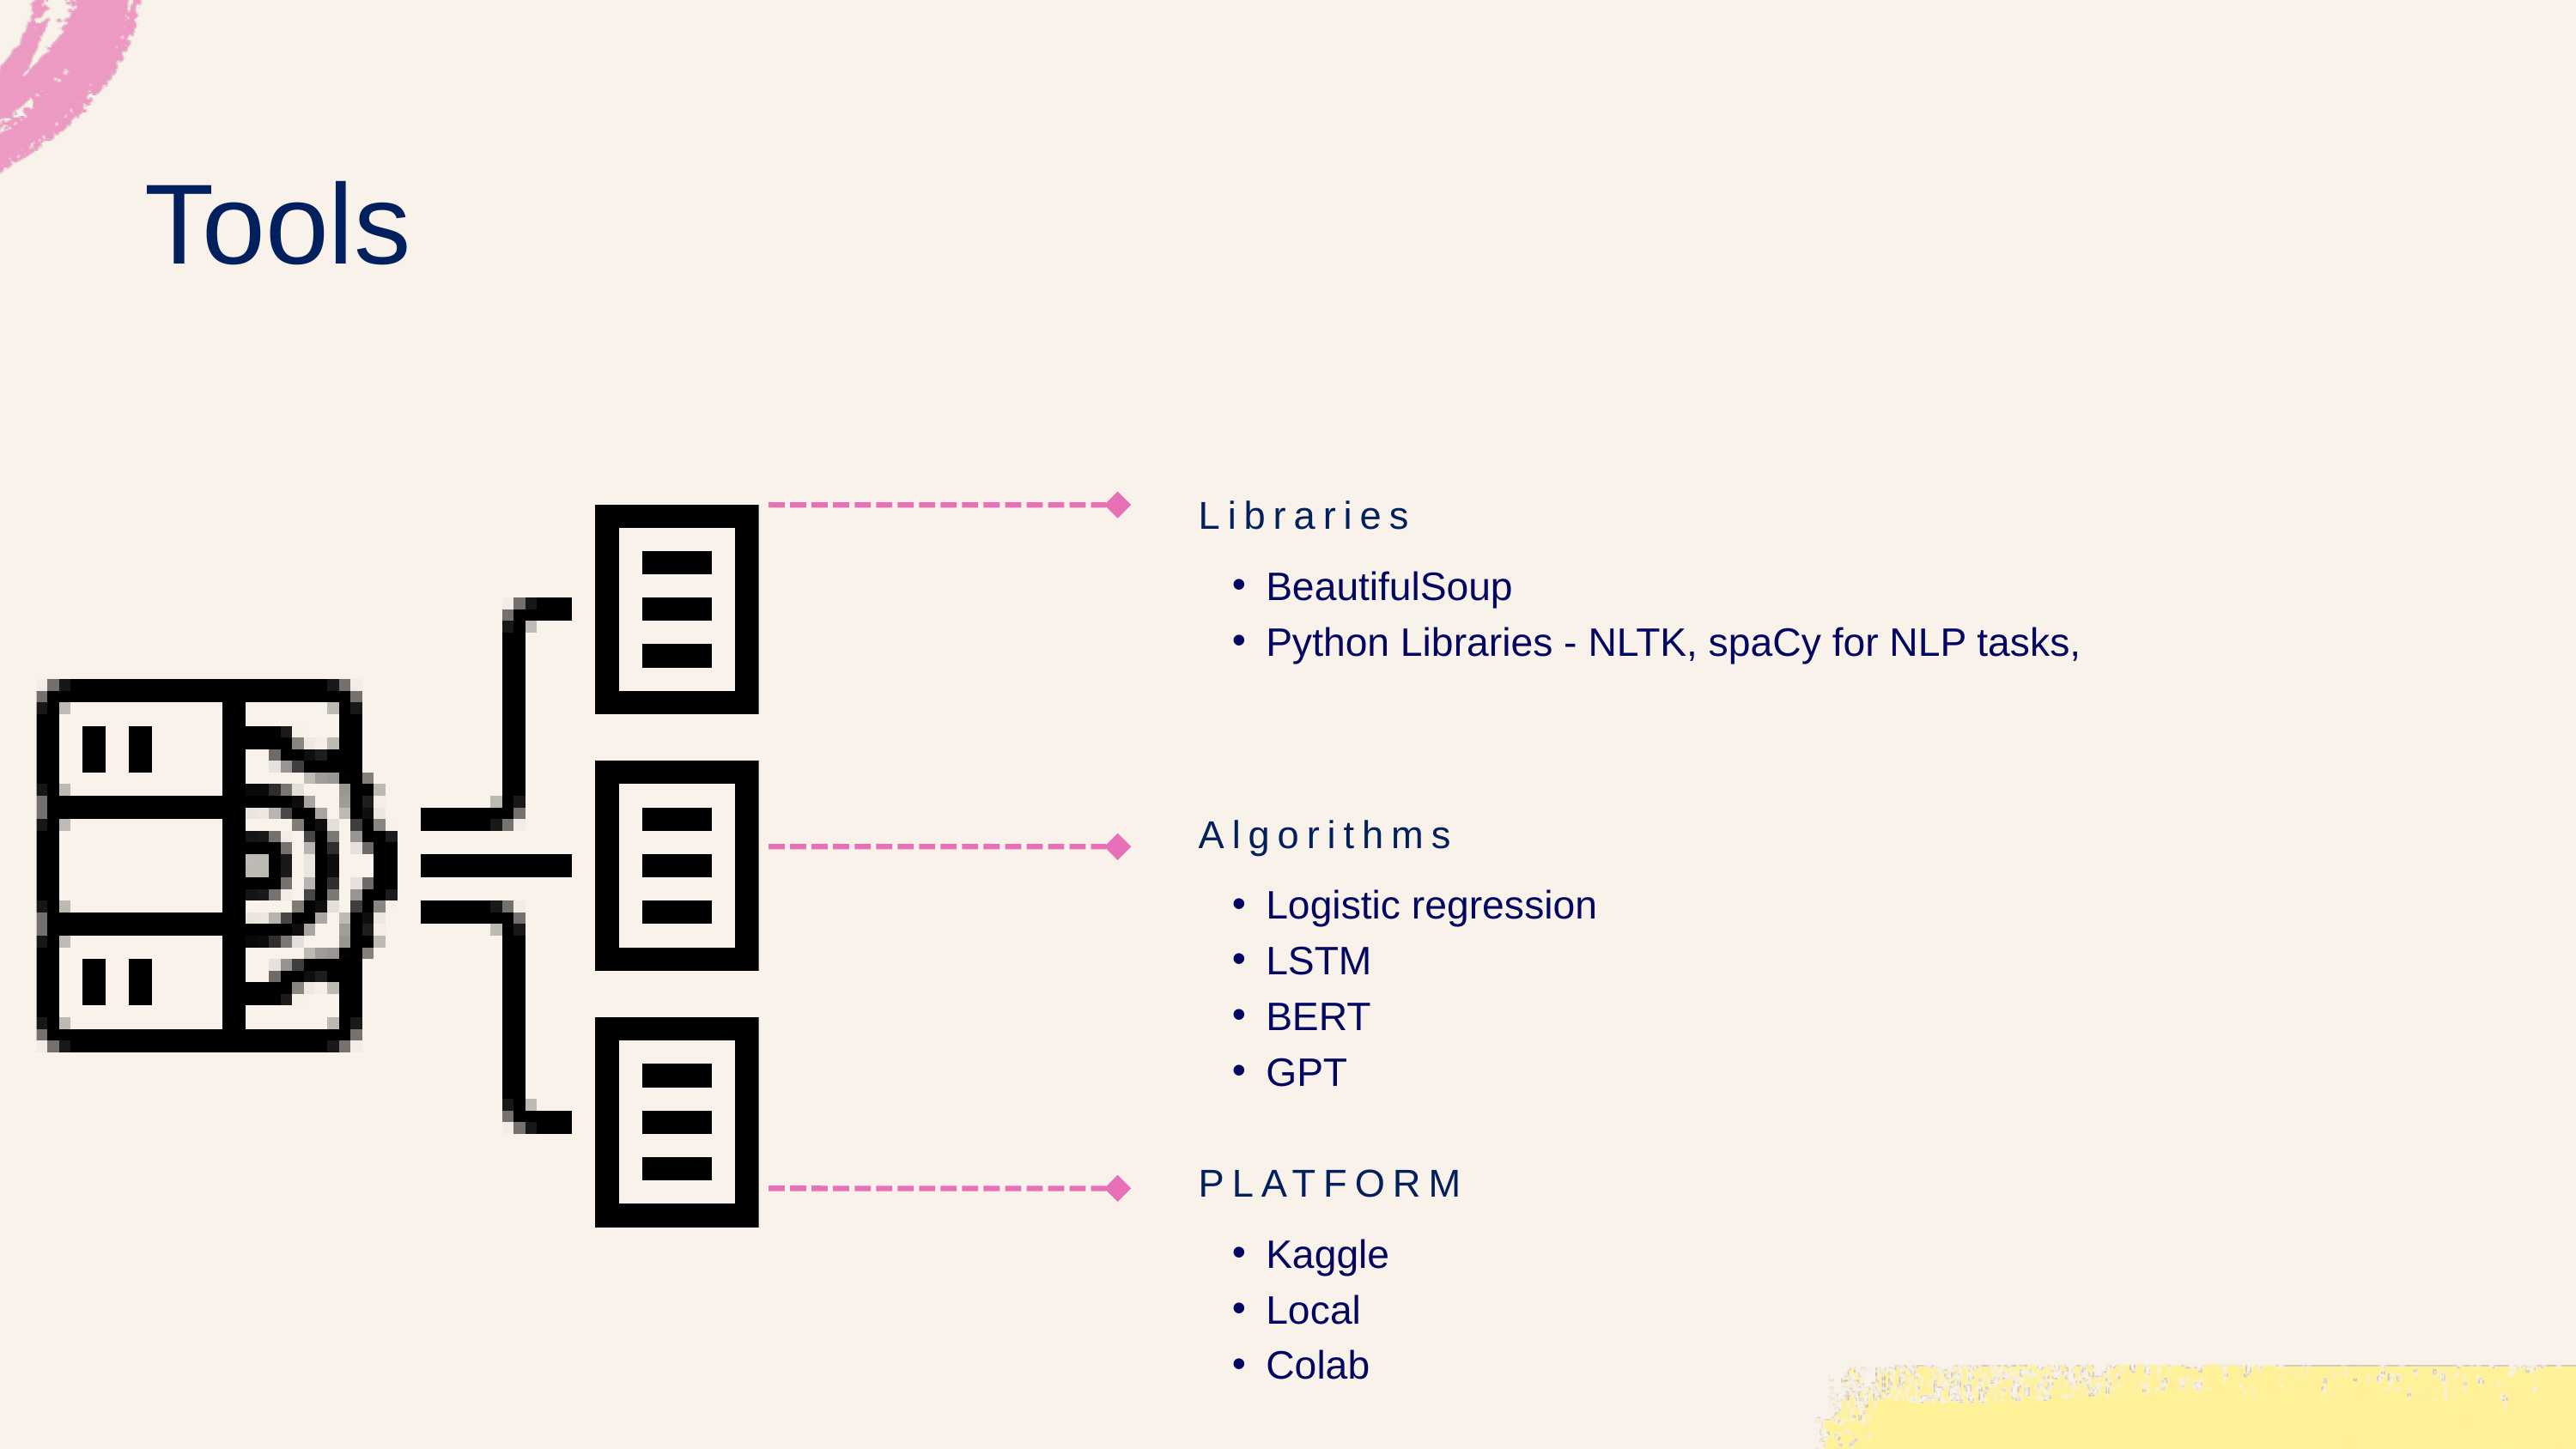

Tools
Libraries
BeautifulSoup
Python Libraries - NLTK, spaCy for NLP tasks,

Algorithms

Logistic regression
LSTM
BERT
GPT
PLATFORM
Kaggle
Local
Colab